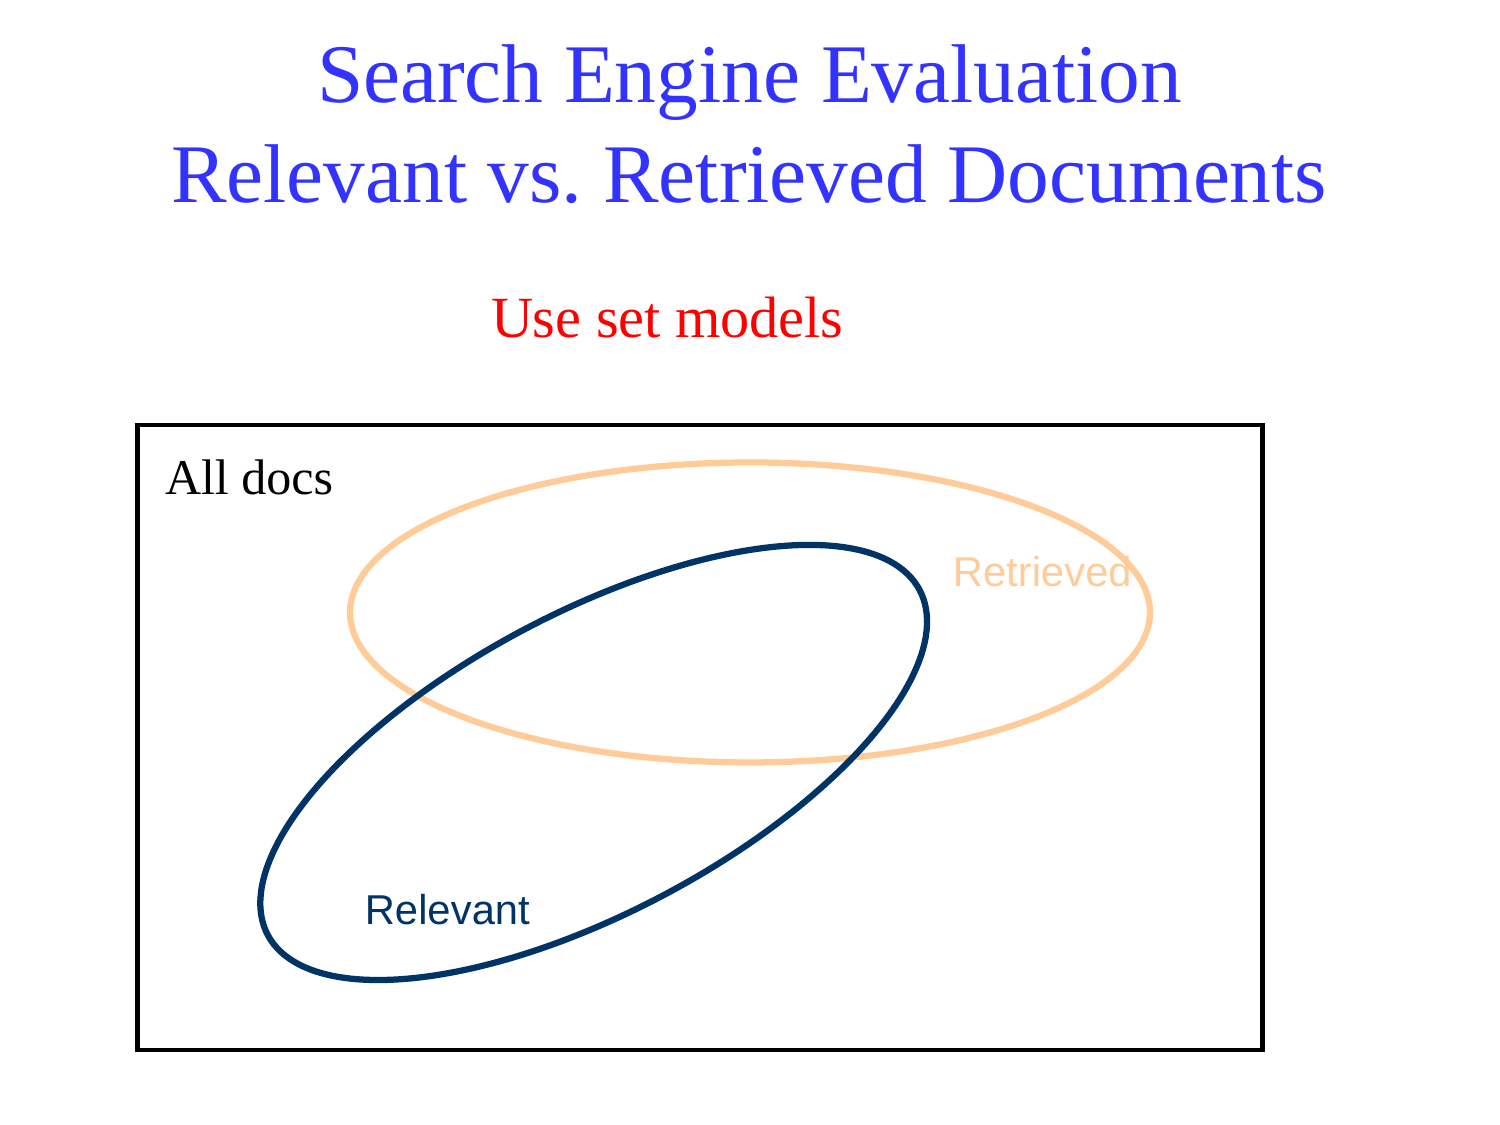

# Search Engine Evaluation Relevant vs. Retrieved Documents
Use set models

All docs

Retrieved

Relevant